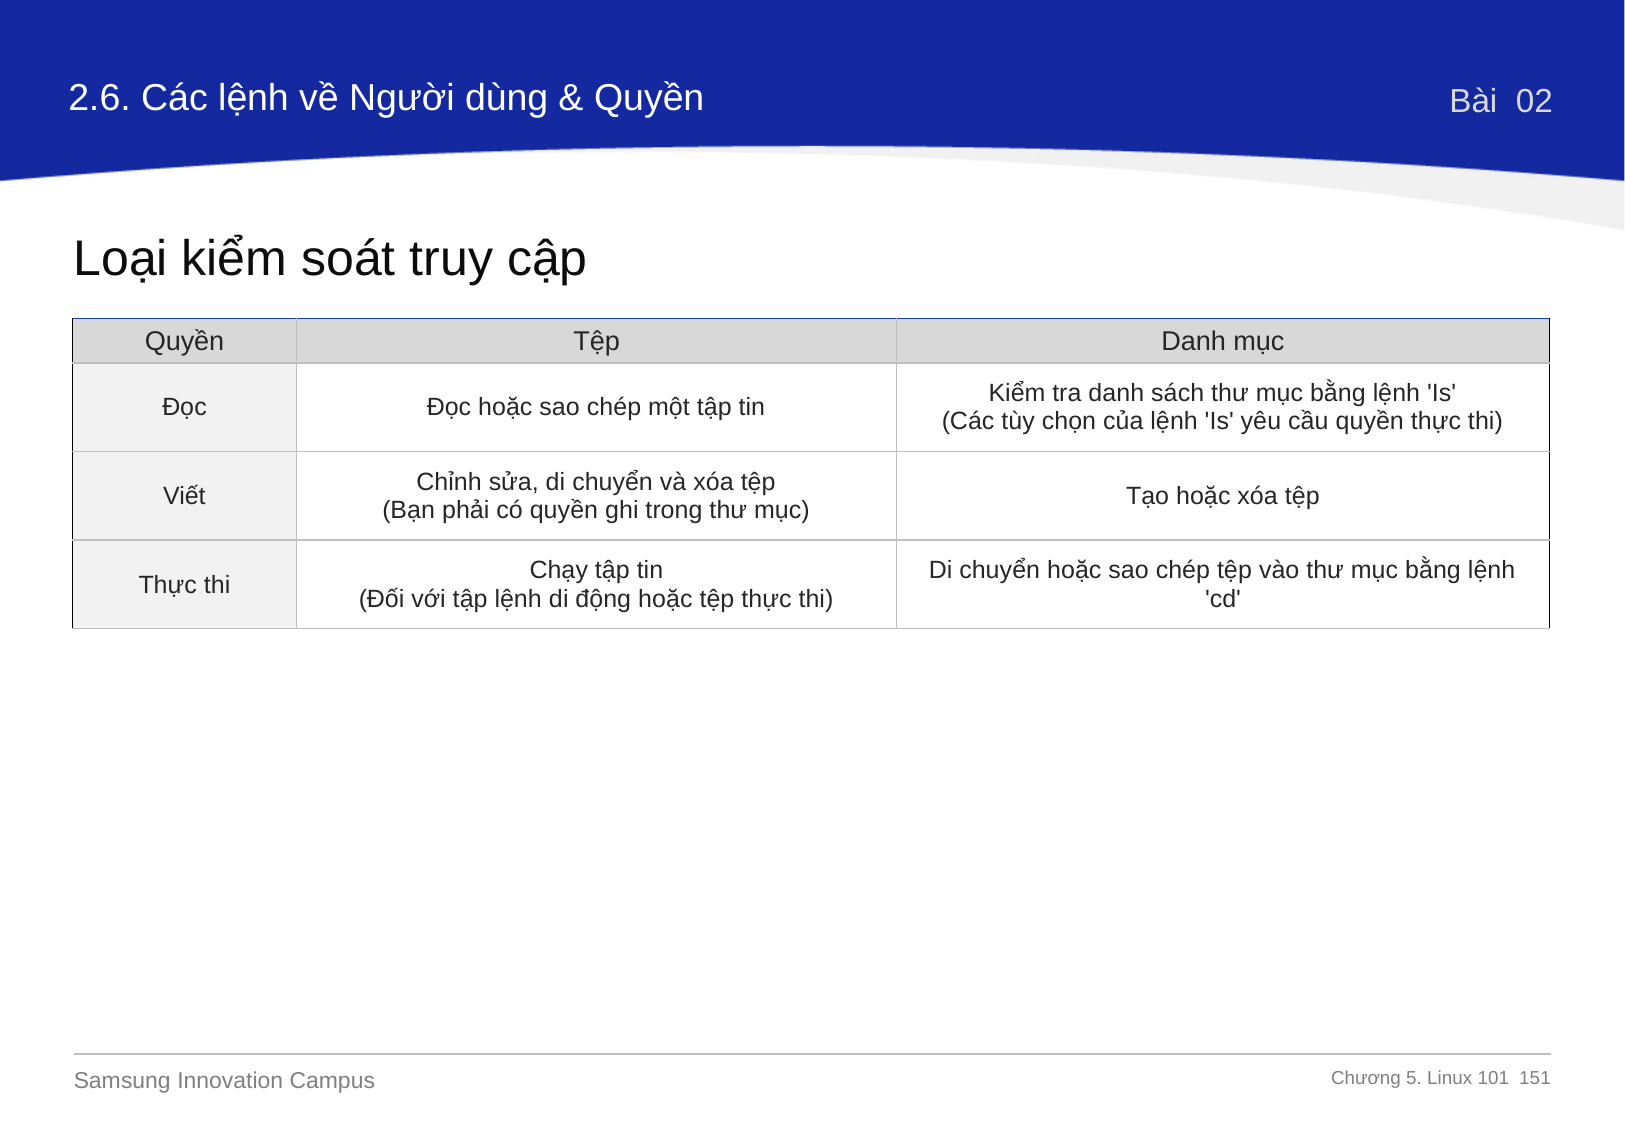

2.6. Các lệnh về Người dùng & Quyền
Bài  02
Loại kiểm soát truy cập
| Quyền | Tệp | Danh mục |
| --- | --- | --- |
| Đọc | Đọc hoặc sao chép một tập tin | Kiểm tra danh sách thư mục bằng lệnh 'Is' (Các tùy chọn của lệnh 'Is' yêu cầu quyền thực thi) |
| Viết | Chỉnh sửa, di chuyển và xóa tệp (Bạn phải có quyền ghi trong thư mục) | Tạo hoặc xóa tệp |
| Thực thi | Chạy tập tin (Đối với tập lệnh di động hoặc tệp thực thi) | Di chuyển hoặc sao chép tệp vào thư mục bằng lệnh 'cd' |